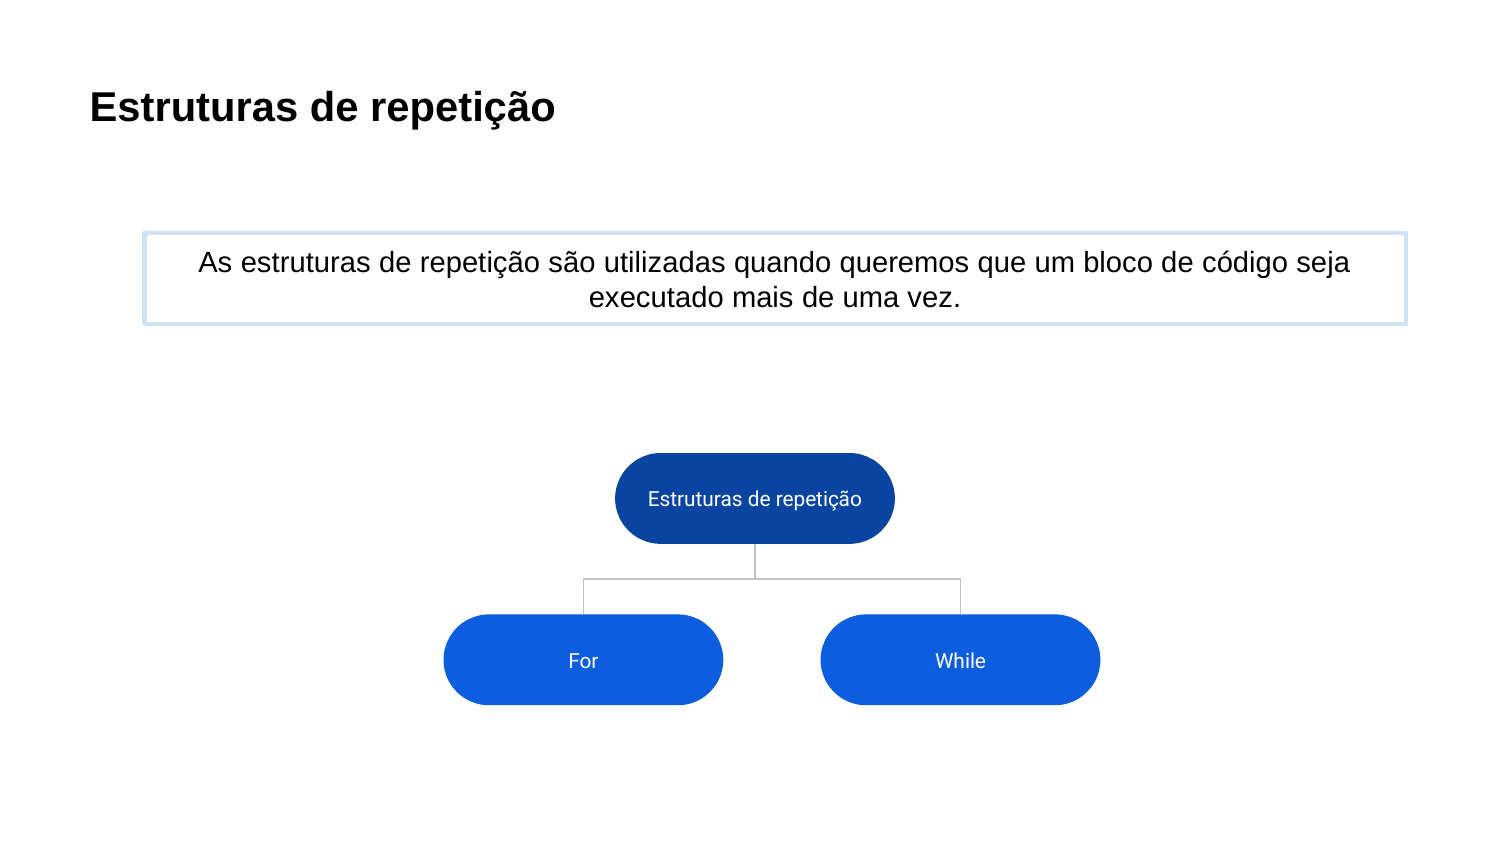

Estruturas de repetição

As estruturas de repetição são utilizadas quando queremos que um bloco de código seja executado mais de uma vez.
# Estruturas de decisão

Estruturas de repetição
For
While